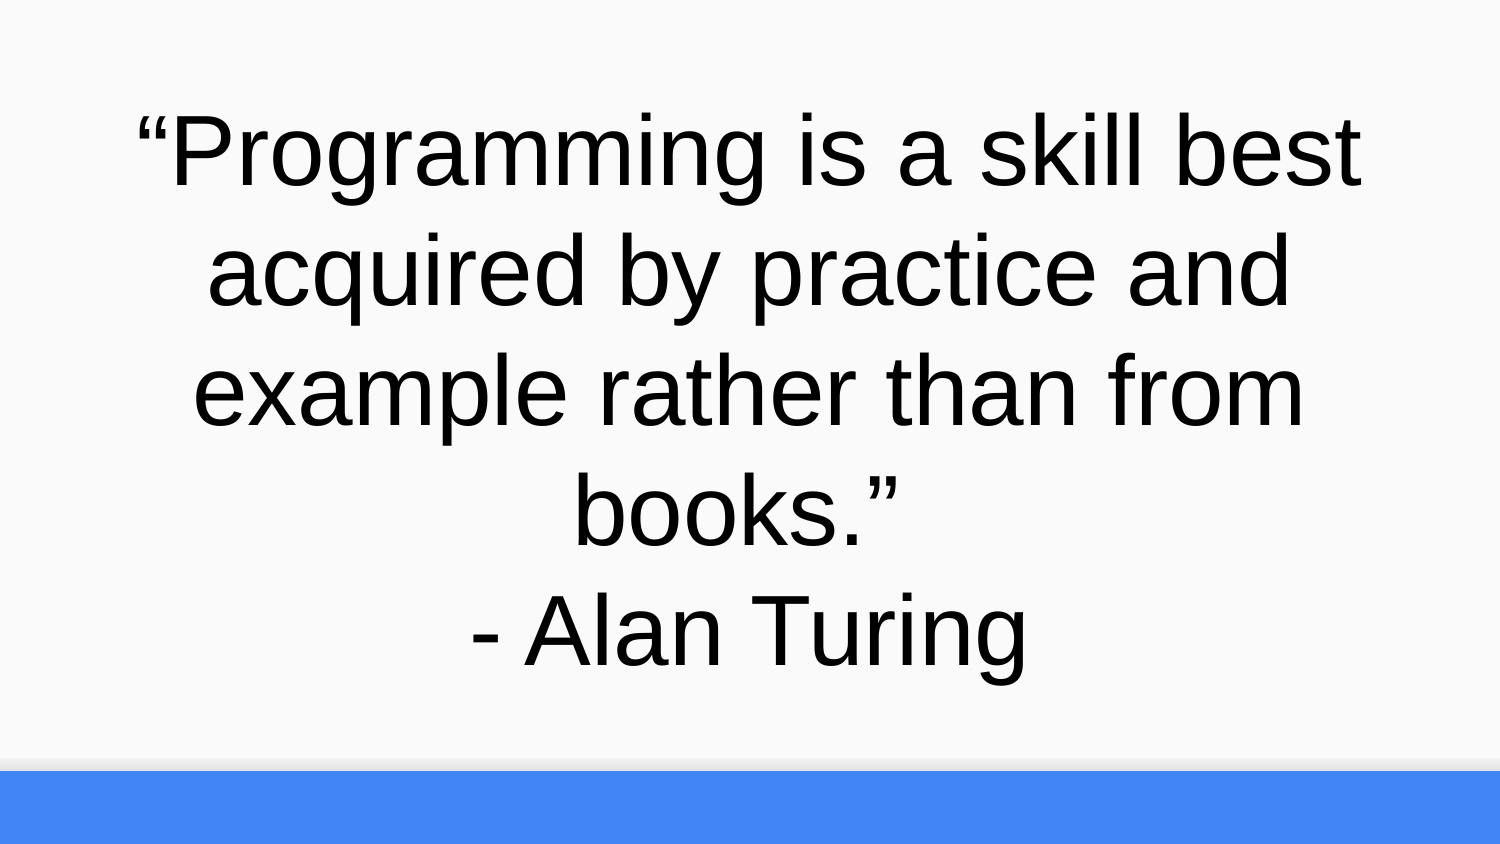

“Programming is a skill best acquired by practice and example rather than from books.”
- Alan Turing